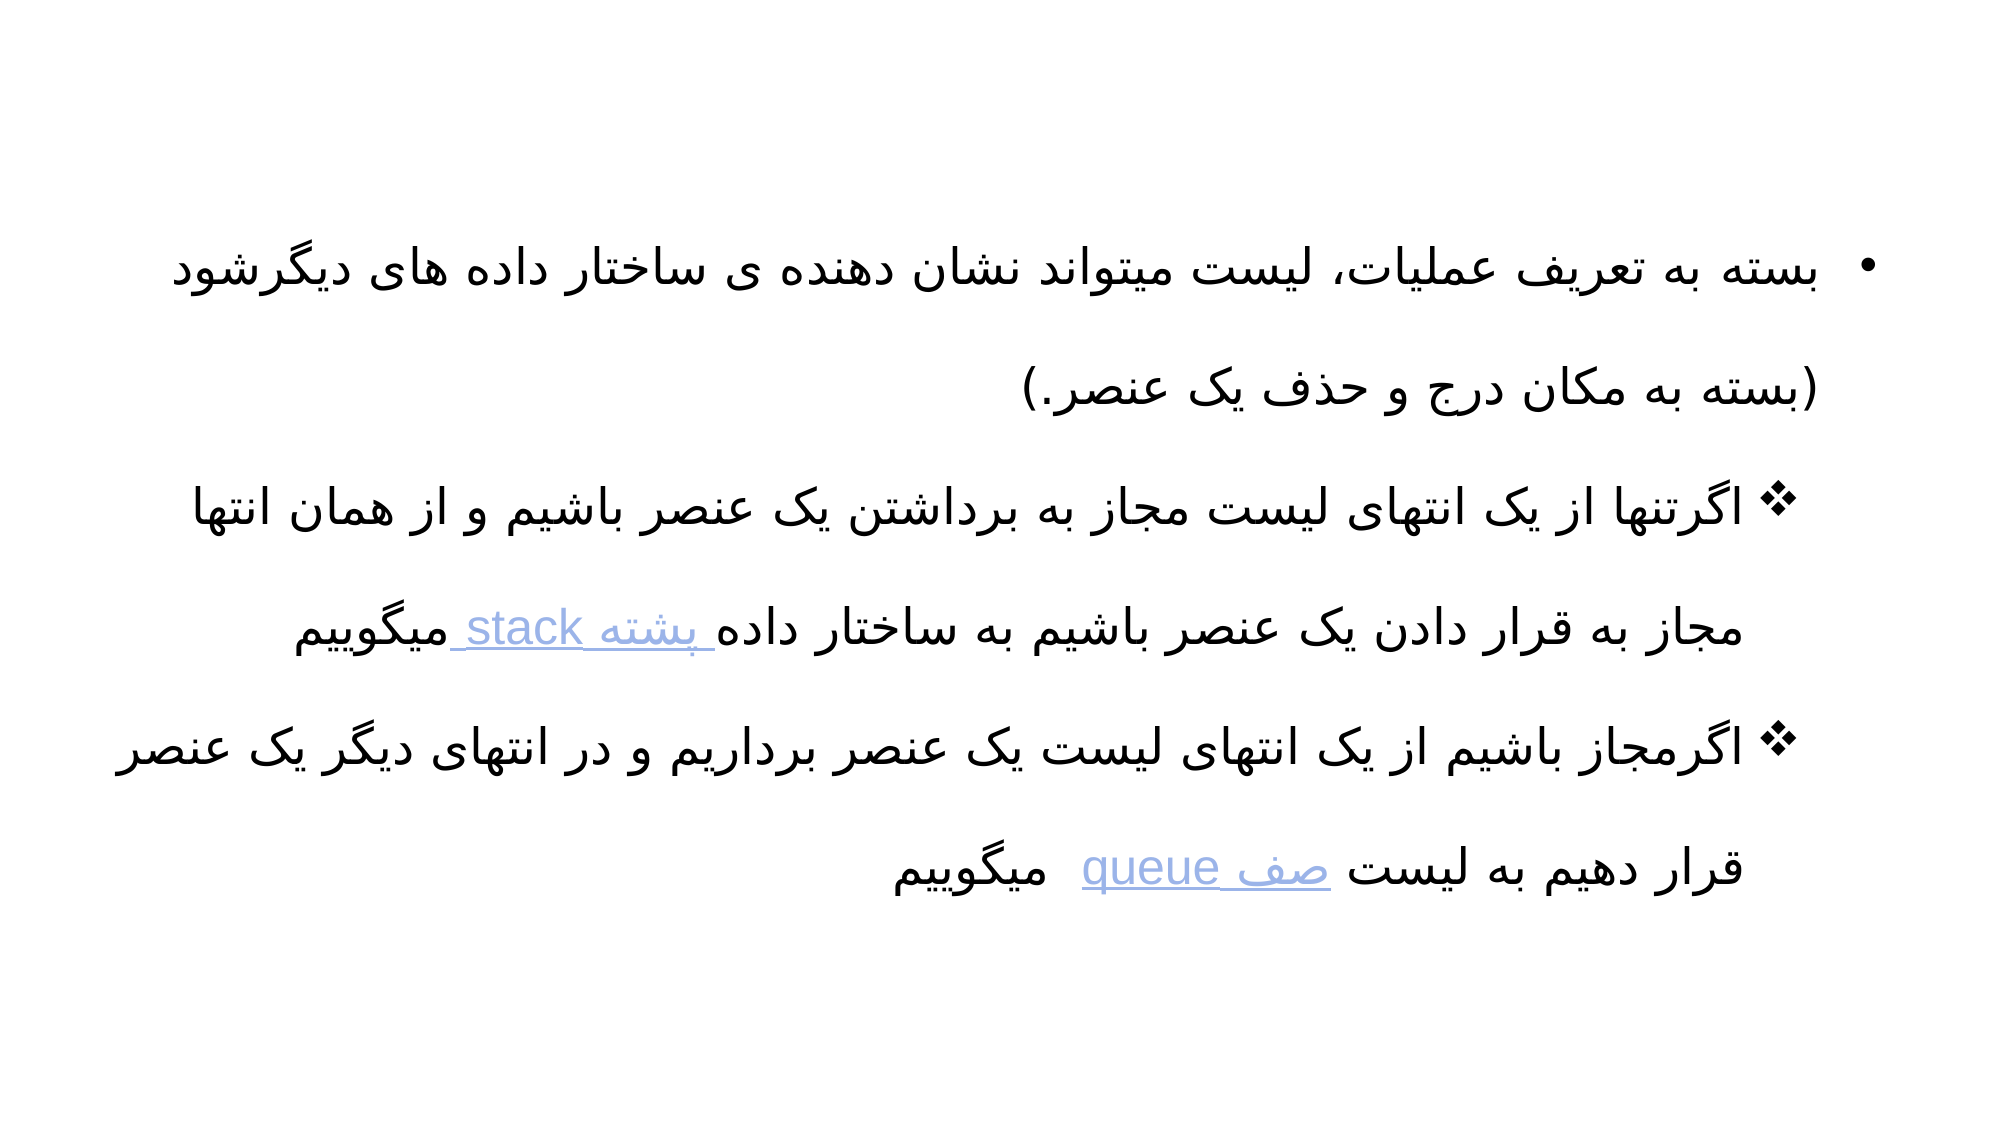

بسته به تعریف عملیات، لیست میتواند نشان دهنده ی ساختار داده های دیگرشود (بسته به مکان درج و حذف یک عنصر.)
اگرتنها از یک انتهای لیست مجاز به برداشتن یک عنصر باشیم و از همان انتها مجاز به قرار دادن یک عنصر باشیم به ساختار داده پشته stack میگوییم
اگرمجاز باشیم از یک انتهای لیست یک عنصر برداریم و در انتهای دیگر یک عنصر قرار دهیم به لیست صف queue  میگوییم

3